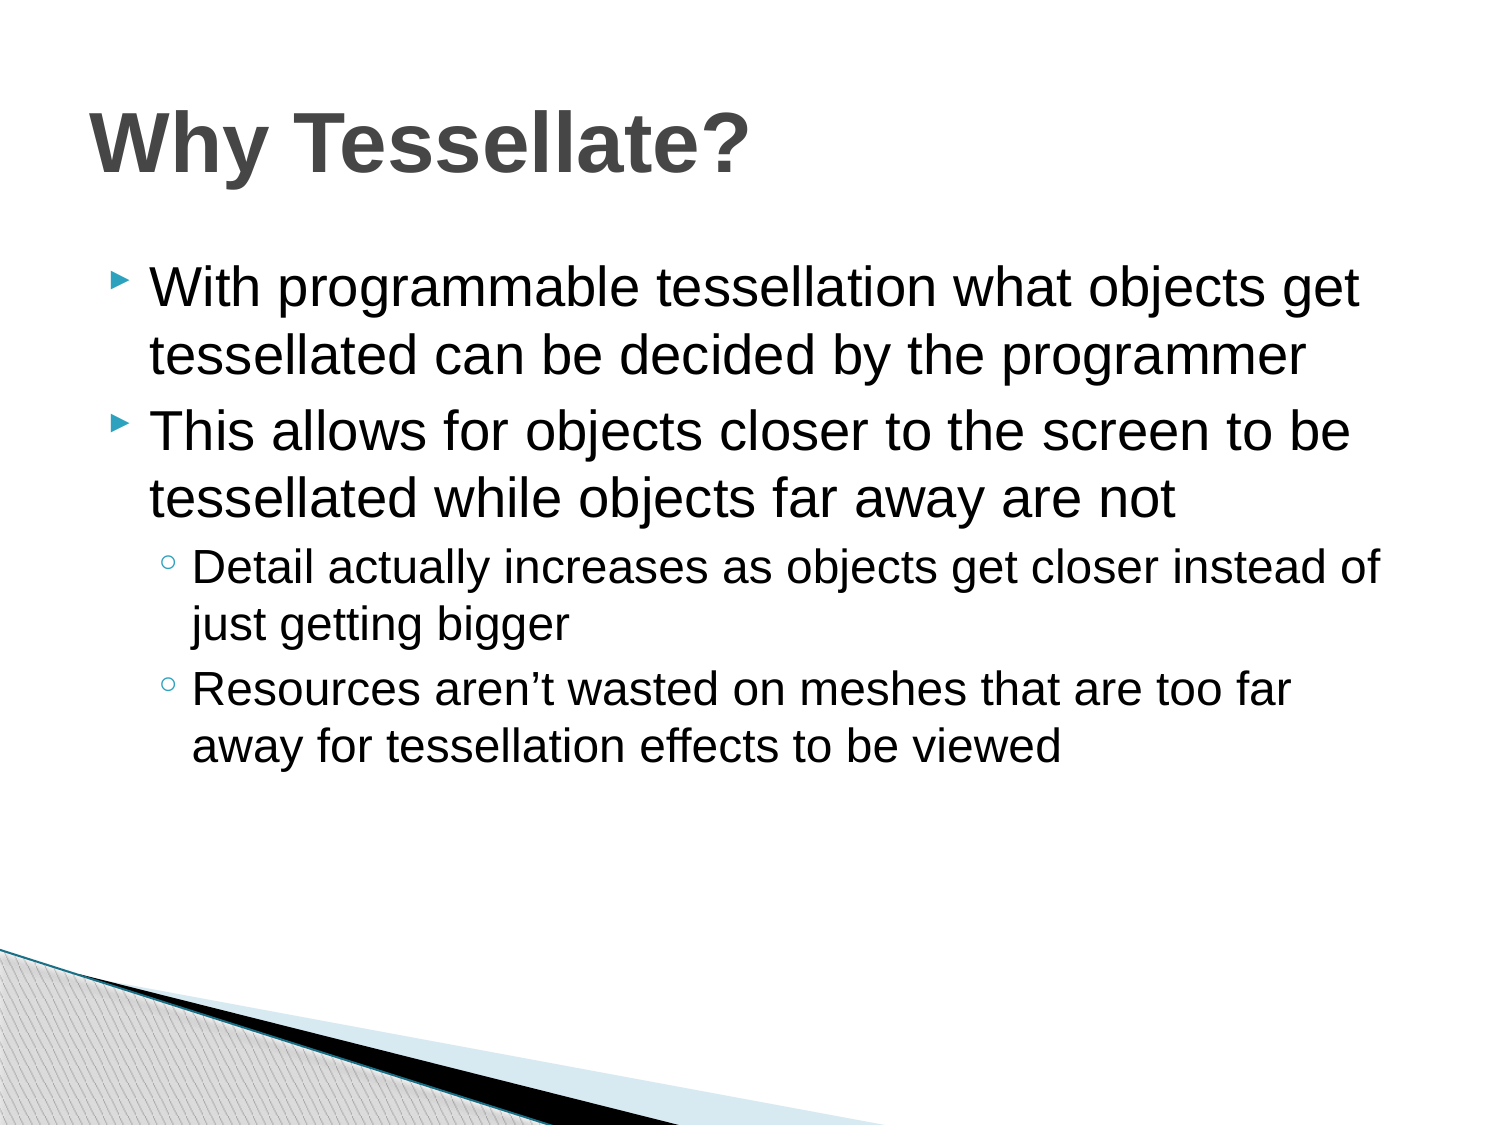

# Why Tessellate?
With programmable tessellation what objects get tessellated can be decided by the programmer
This allows for objects closer to the screen to be tessellated while objects far away are not
Detail actually increases as objects get closer instead of just getting bigger
Resources aren’t wasted on meshes that are too far away for tessellation effects to be viewed